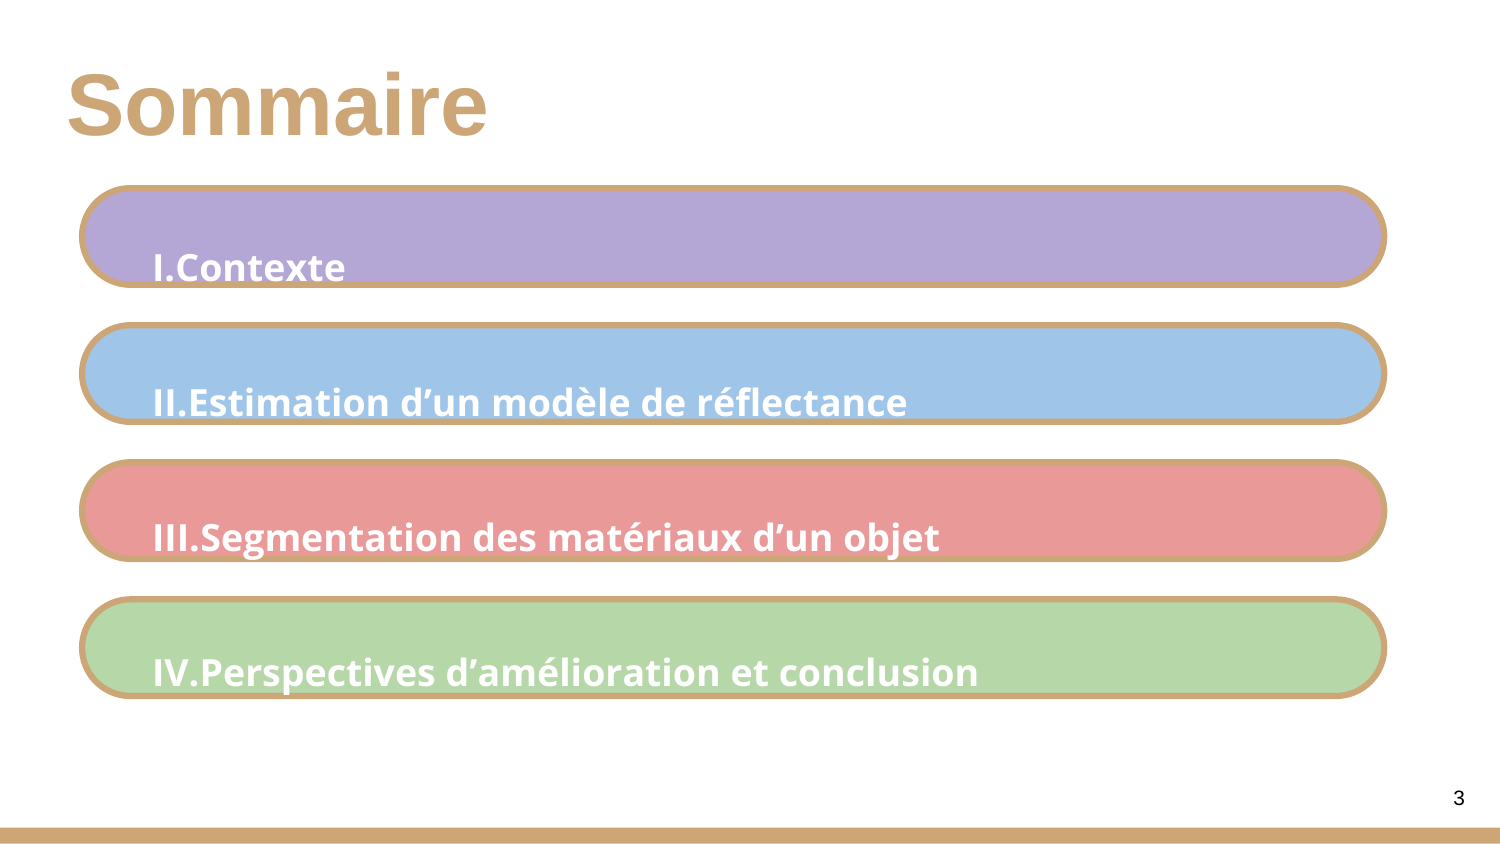

# Sommaire
Contexte
Estimation d’un modèle de réflectance
Segmentation des matériaux d’un objet
Perspectives d’amélioration et conclusion

3